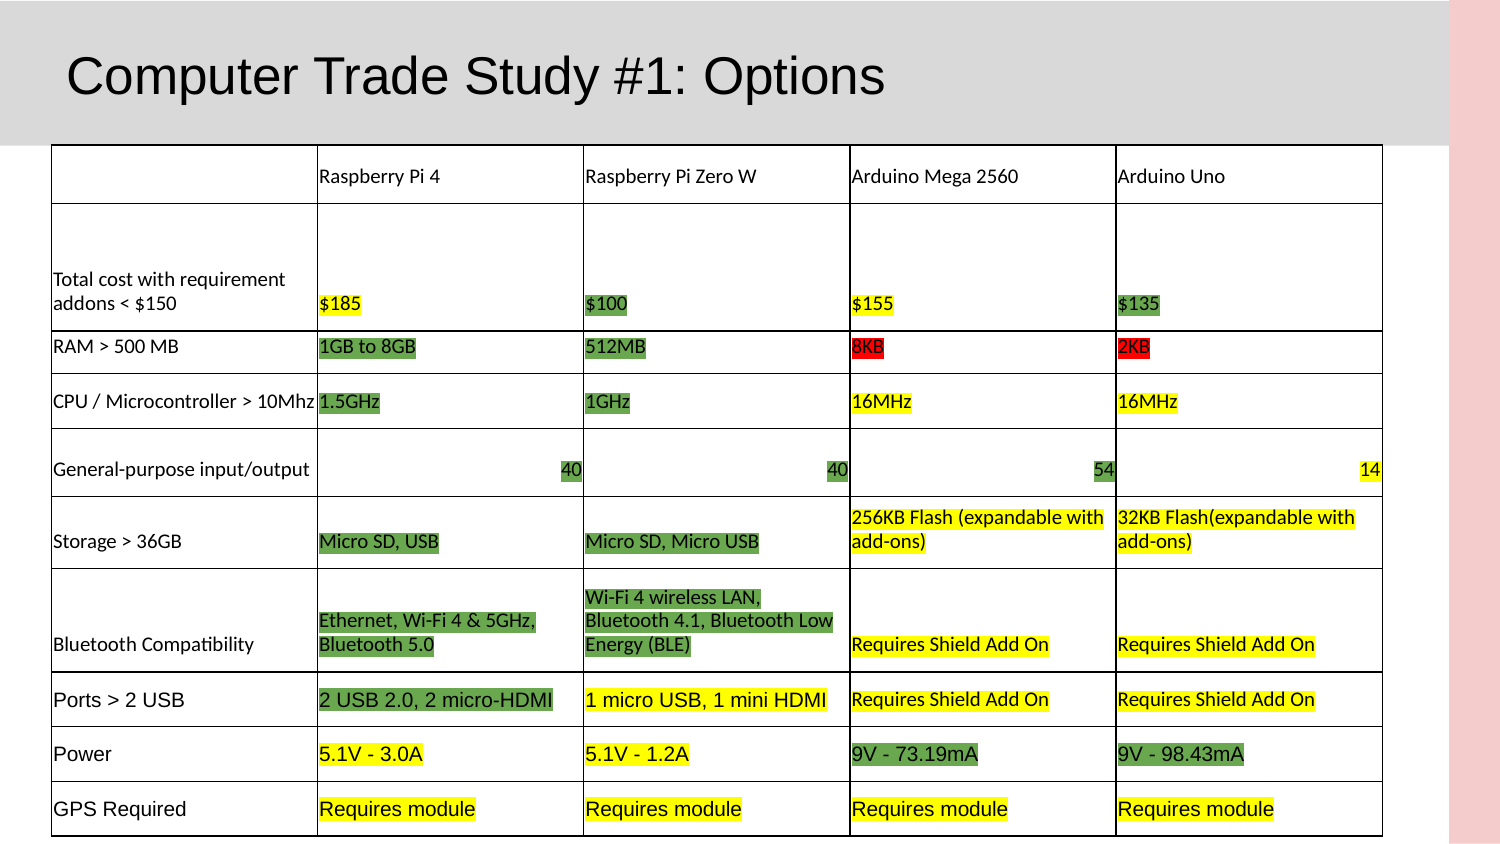

# Computer Trade Study #1: Options
|  | Raspberry Pi 4 | Raspberry Pi Zero W | Arduino Mega 2560 | Arduino Uno |
| --- | --- | --- | --- | --- |
| Total cost with requirement addons < $150 | $185 | $100 | $155 | $135 |
| RAM > 500 MB | 1GB to 8GB | 512MB | 8KB | 2KB |
| CPU / Microcontroller > 10Mhz | 1.5GHz | 1GHz | 16MHz | 16MHz |
| General-purpose input/output | 40 | 40 | 54 | 14 |
| Storage > 36GB | Micro SD, USB | Micro SD, Micro USB | 256KB Flash (expandable with add-ons) | 32KB Flash(expandable with add-ons) |
| Bluetooth Compatibility | Ethernet, Wi-Fi 4 & 5GHz, Bluetooth 5.0 | Wi-Fi 4 wireless LAN, Bluetooth 4.1, Bluetooth Low Energy (BLE) | Requires Shield Add On | Requires Shield Add On |
| Ports > 2 USB | 2 USB 2.0, 2 micro-HDMI | 1 micro USB, 1 mini HDMI | Requires Shield Add On | Requires Shield Add On |
| Power | 5.1V - 3.0A | 5.1V - 1.2A | 9V - 73.19mA | 9V - 98.43mA |
| GPS Required | Requires module | Requires module | Requires module | Requires module |